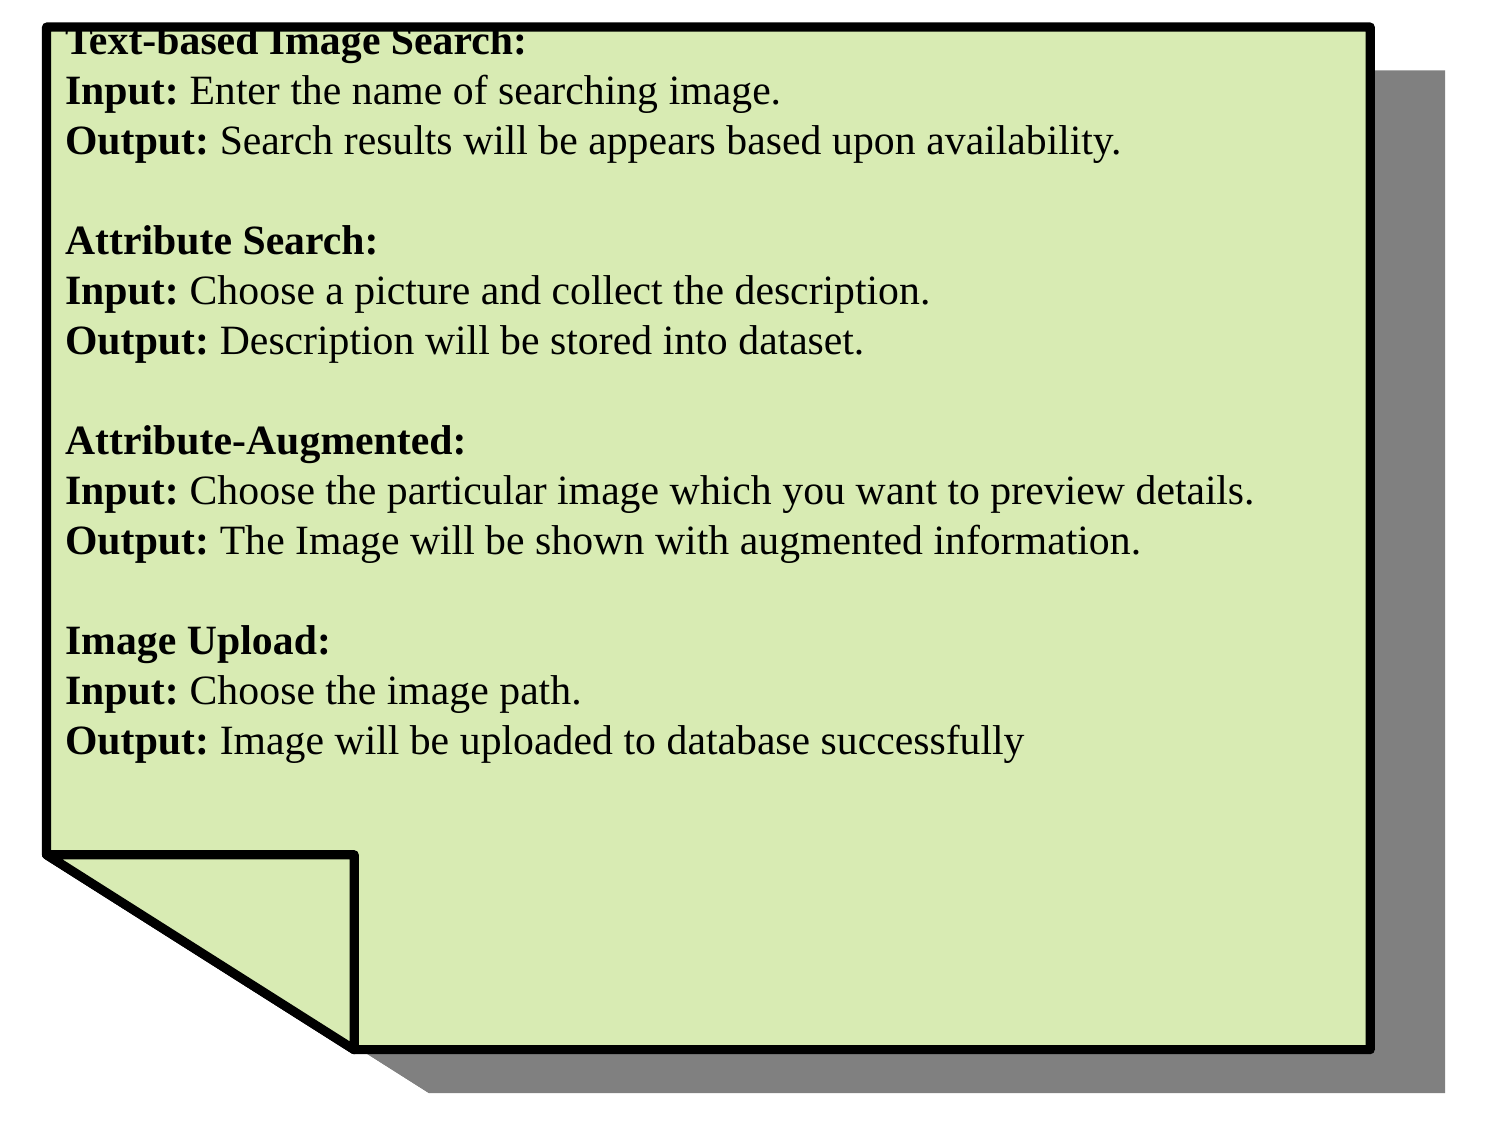

Text-based Image Search:
Input: Enter the name of searching image.
Output: Search results will be appears based upon availability.

Attribute Search:
Input: Choose a picture and collect the description.
Output: Description will be stored into dataset.

Attribute-Augmented:
Input: Choose the particular image which you want to preview details.
Output: The Image will be shown with augmented information.

Image Upload:
Input: Choose the image path.
Output: Image will be uploaded to database successfully